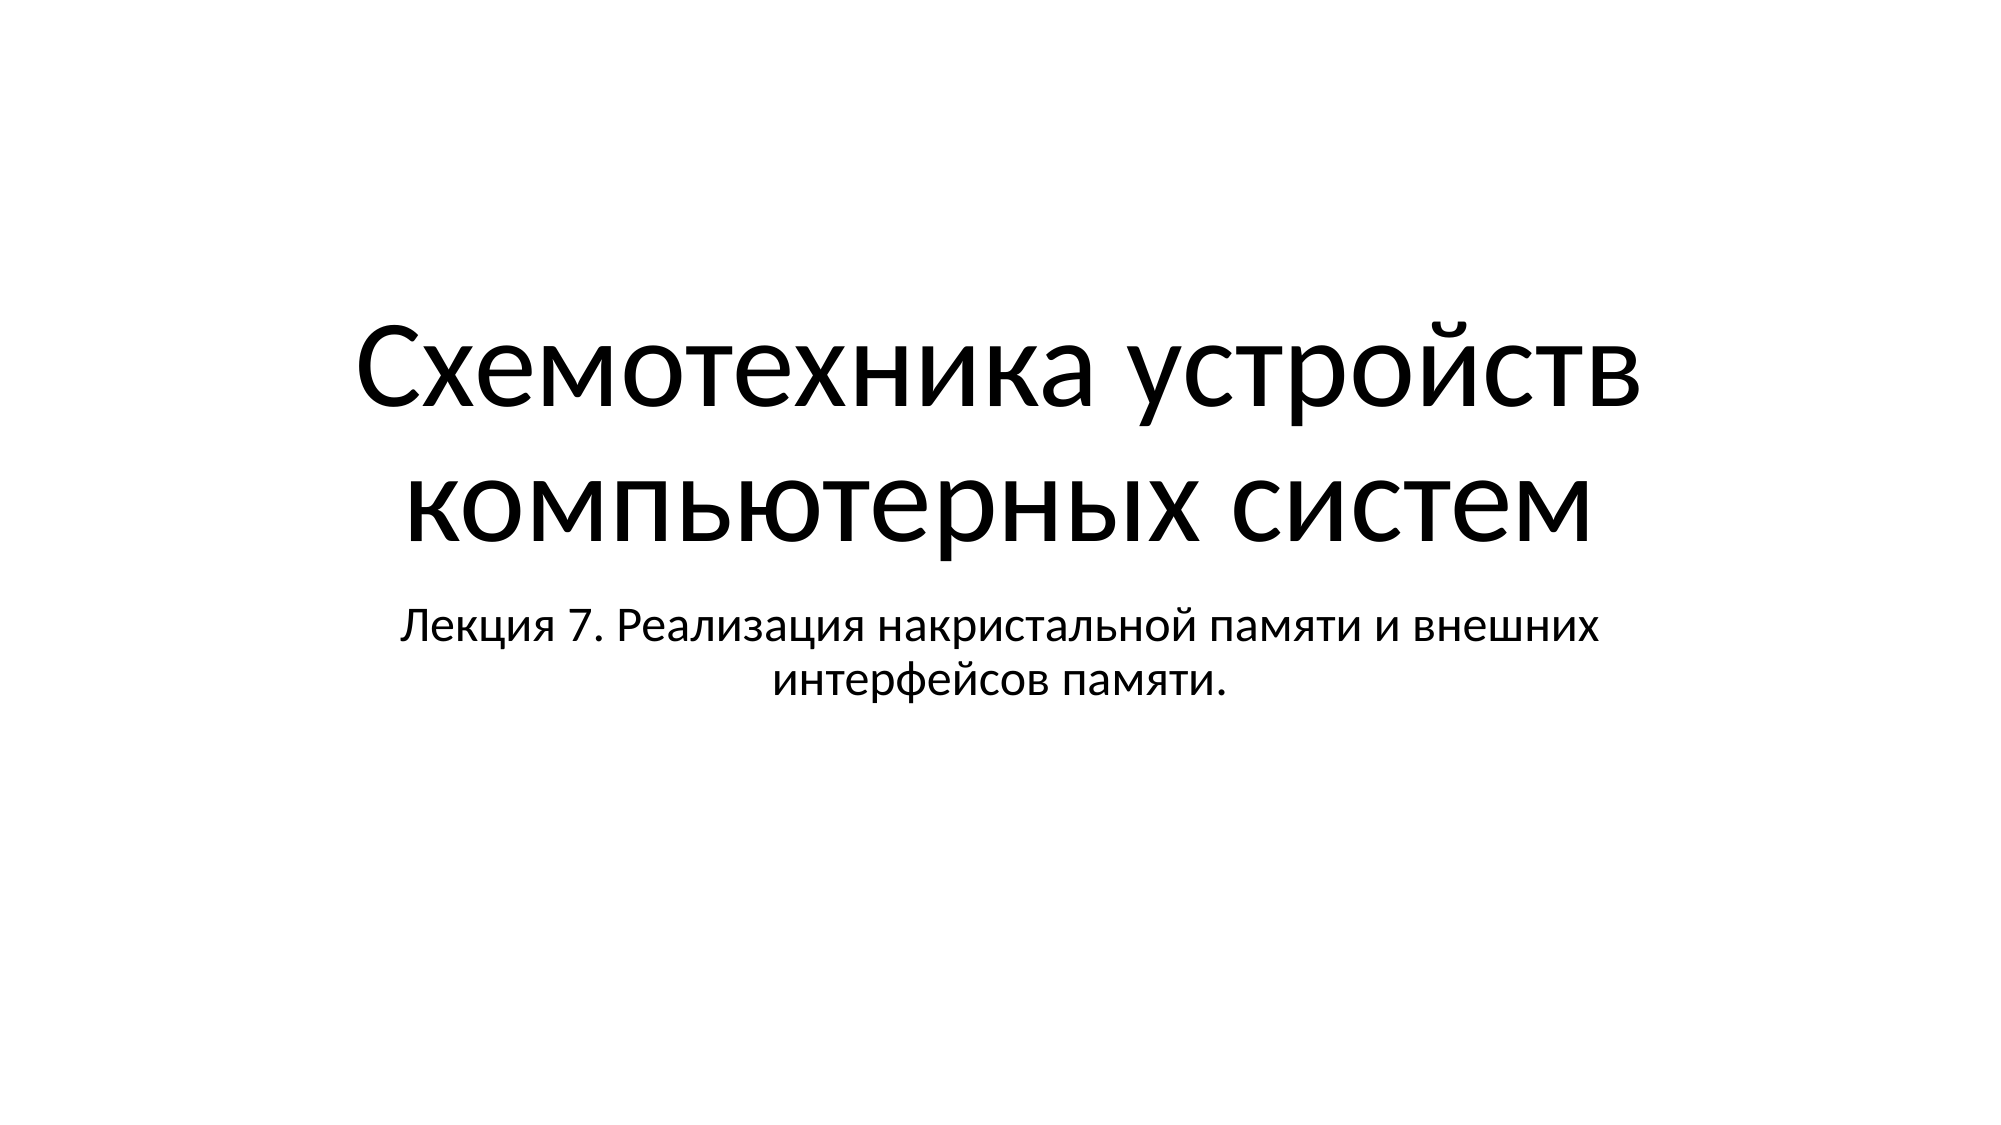

# Схемотехника устройств компьютерных систем
Лекция 7. Реализация накристальной памяти и внешних интерфейсов памяти.